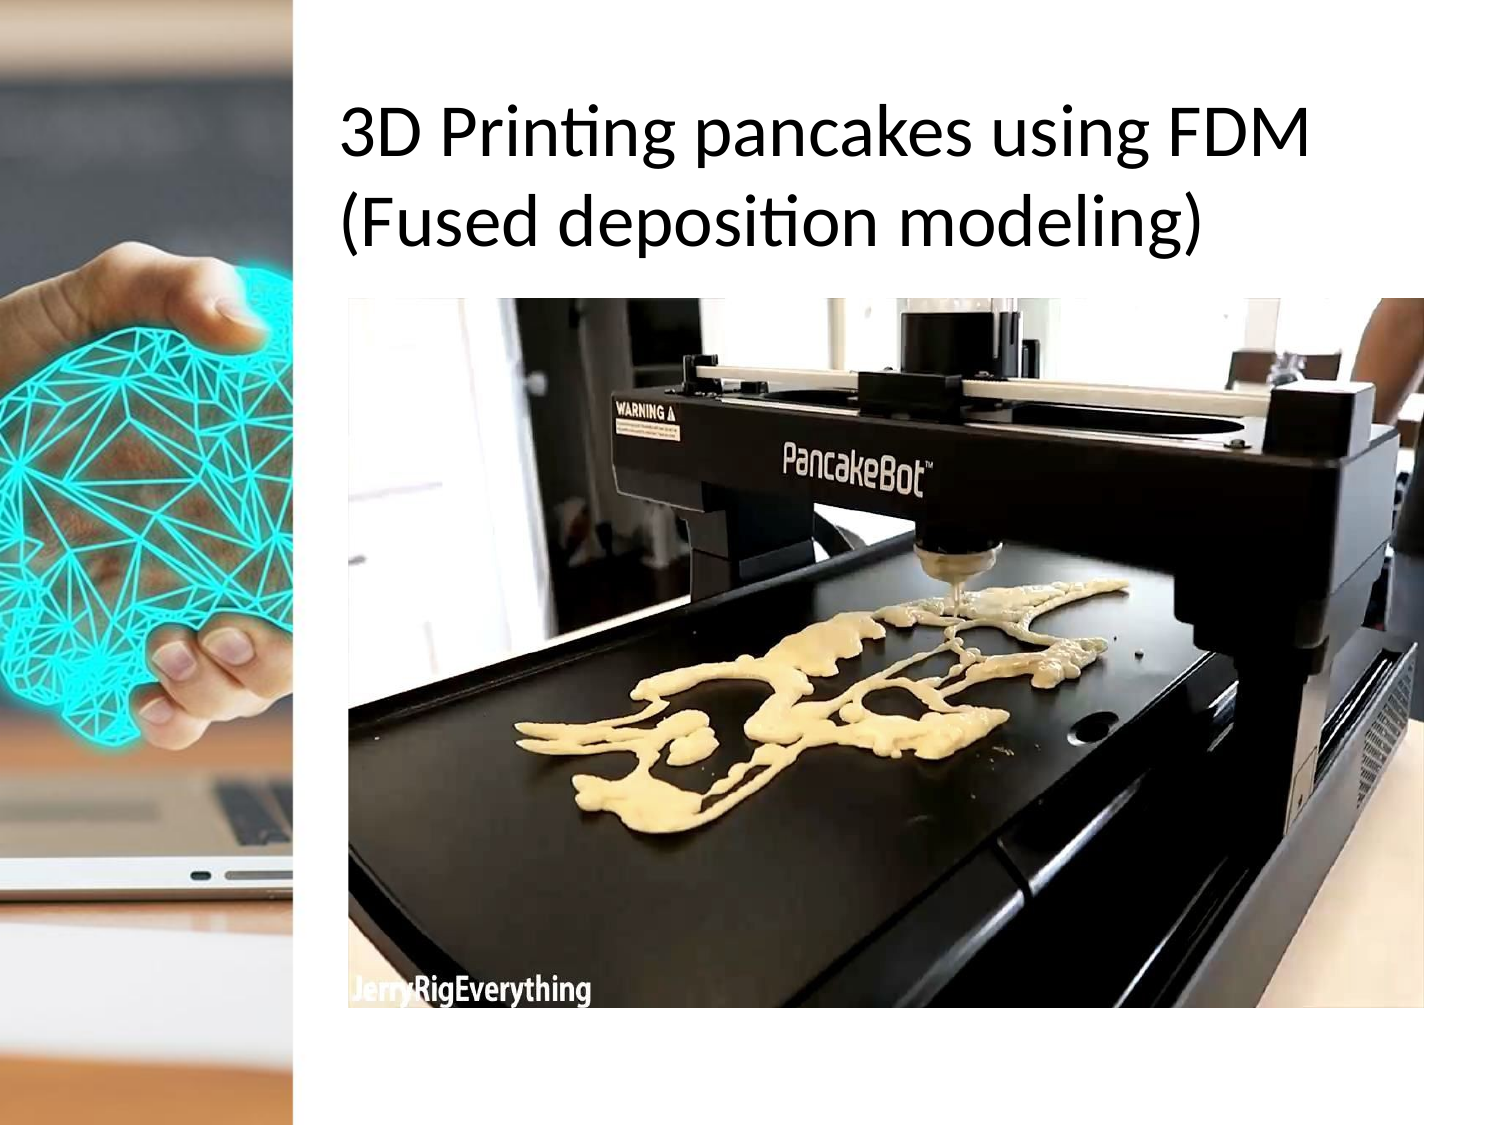

# 3D Printing pancakes using FDM (Fused deposition modeling)